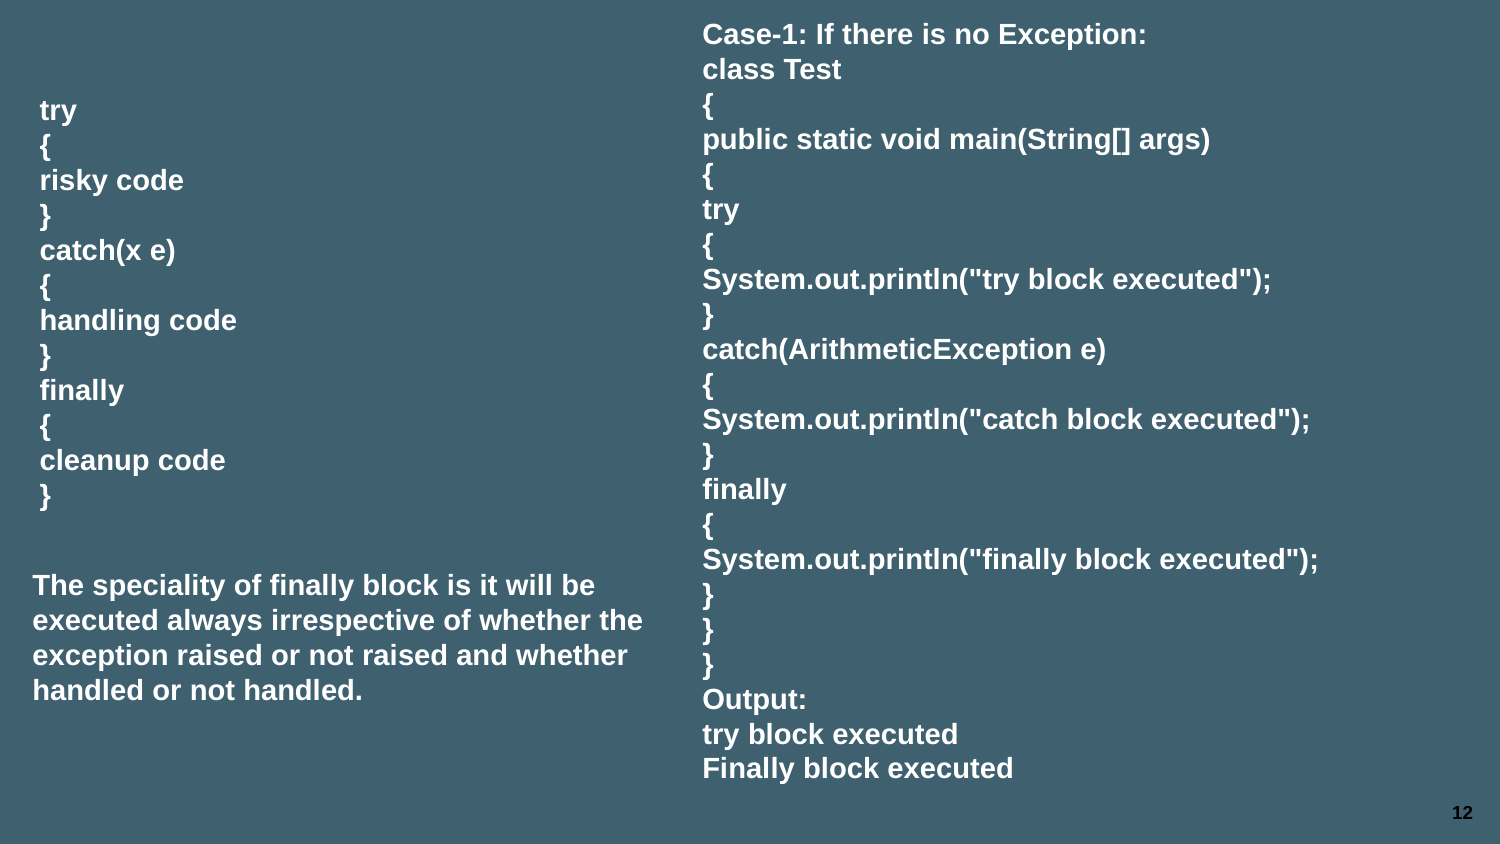

Case-1: If there is no Exception:
class Test
{
public static void main(String[] args)
{
try
{
System.out.println("try block executed");
}
catch(ArithmeticException e)
{
System.out.println("catch block executed");
}
finally
{
System.out.println("finally block executed");
}
}
}
Output:
try block executed
Finally block executed
try
{
risky code
}
catch(x e)
{
handling code
}
finally
{
cleanup code
}
The speciality of finally block is it will be executed always irrespective of whether the exception raised or not raised and whether handled or not handled.
12